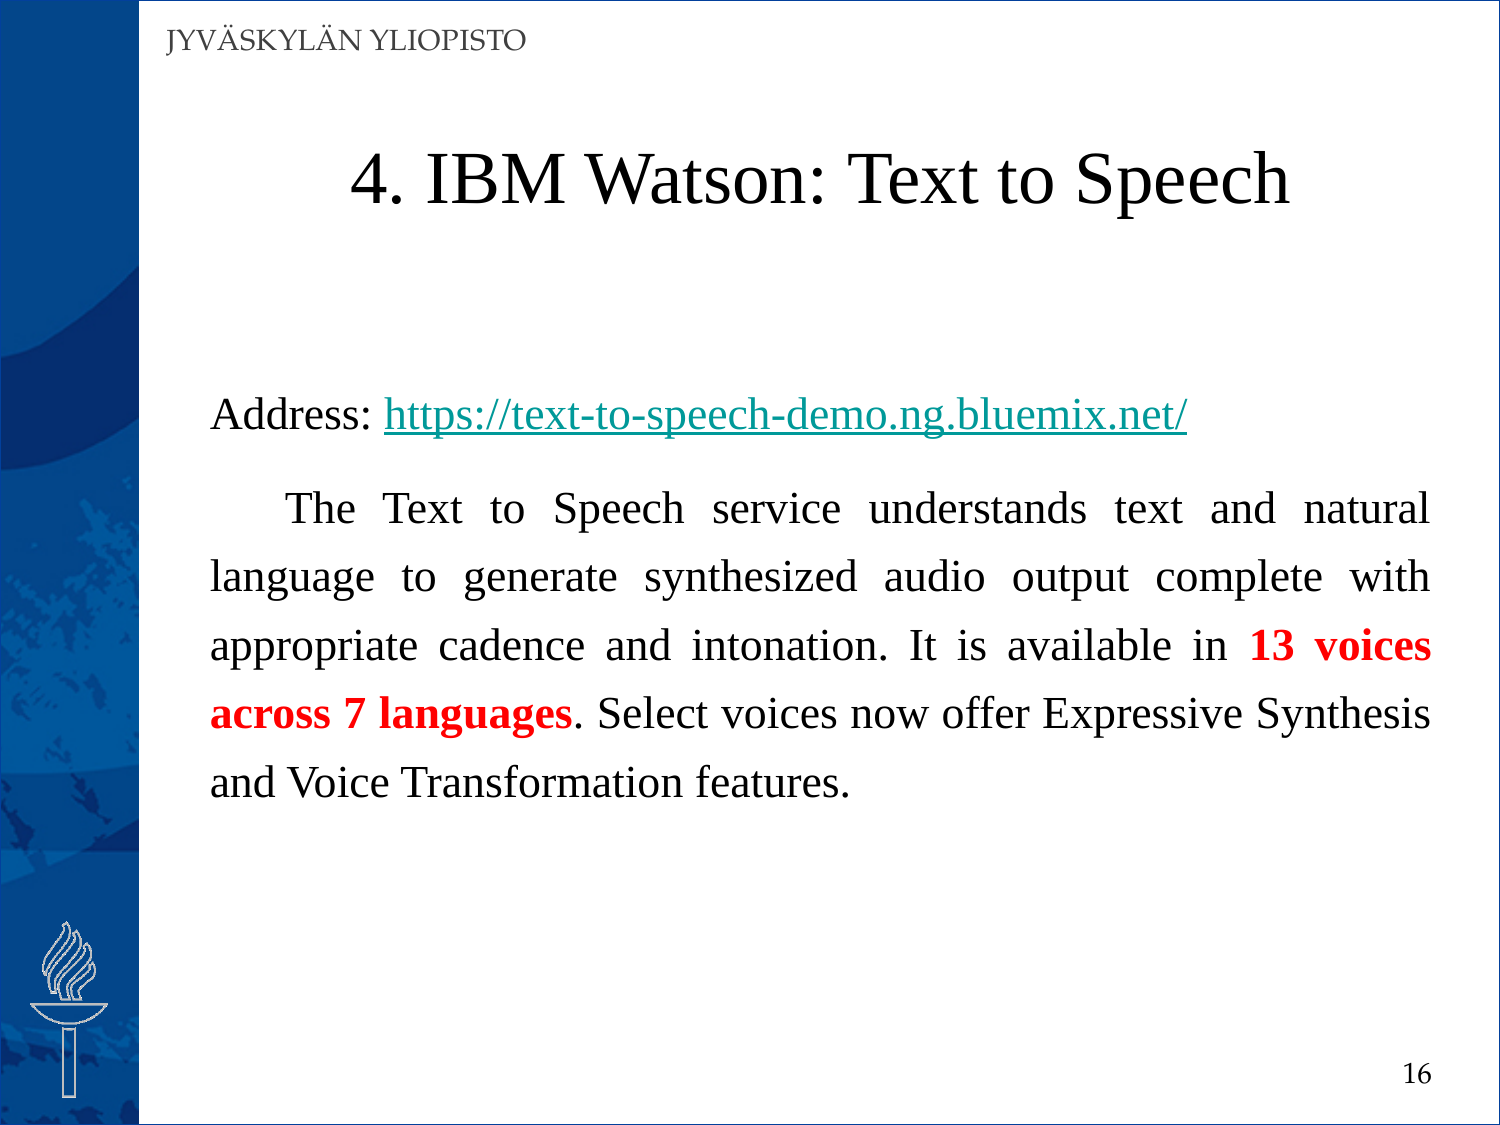

# 4. IBM Watson: Text to Speech
Address: https://text-to-speech-demo.ng.bluemix.net/
The Text to Speech service understands text and natural language to generate synthesized audio output complete with appropriate cadence and intonation. It is available in 13 voices across 7 languages. Select voices now offer Expressive Synthesis and Voice Transformation features.
16